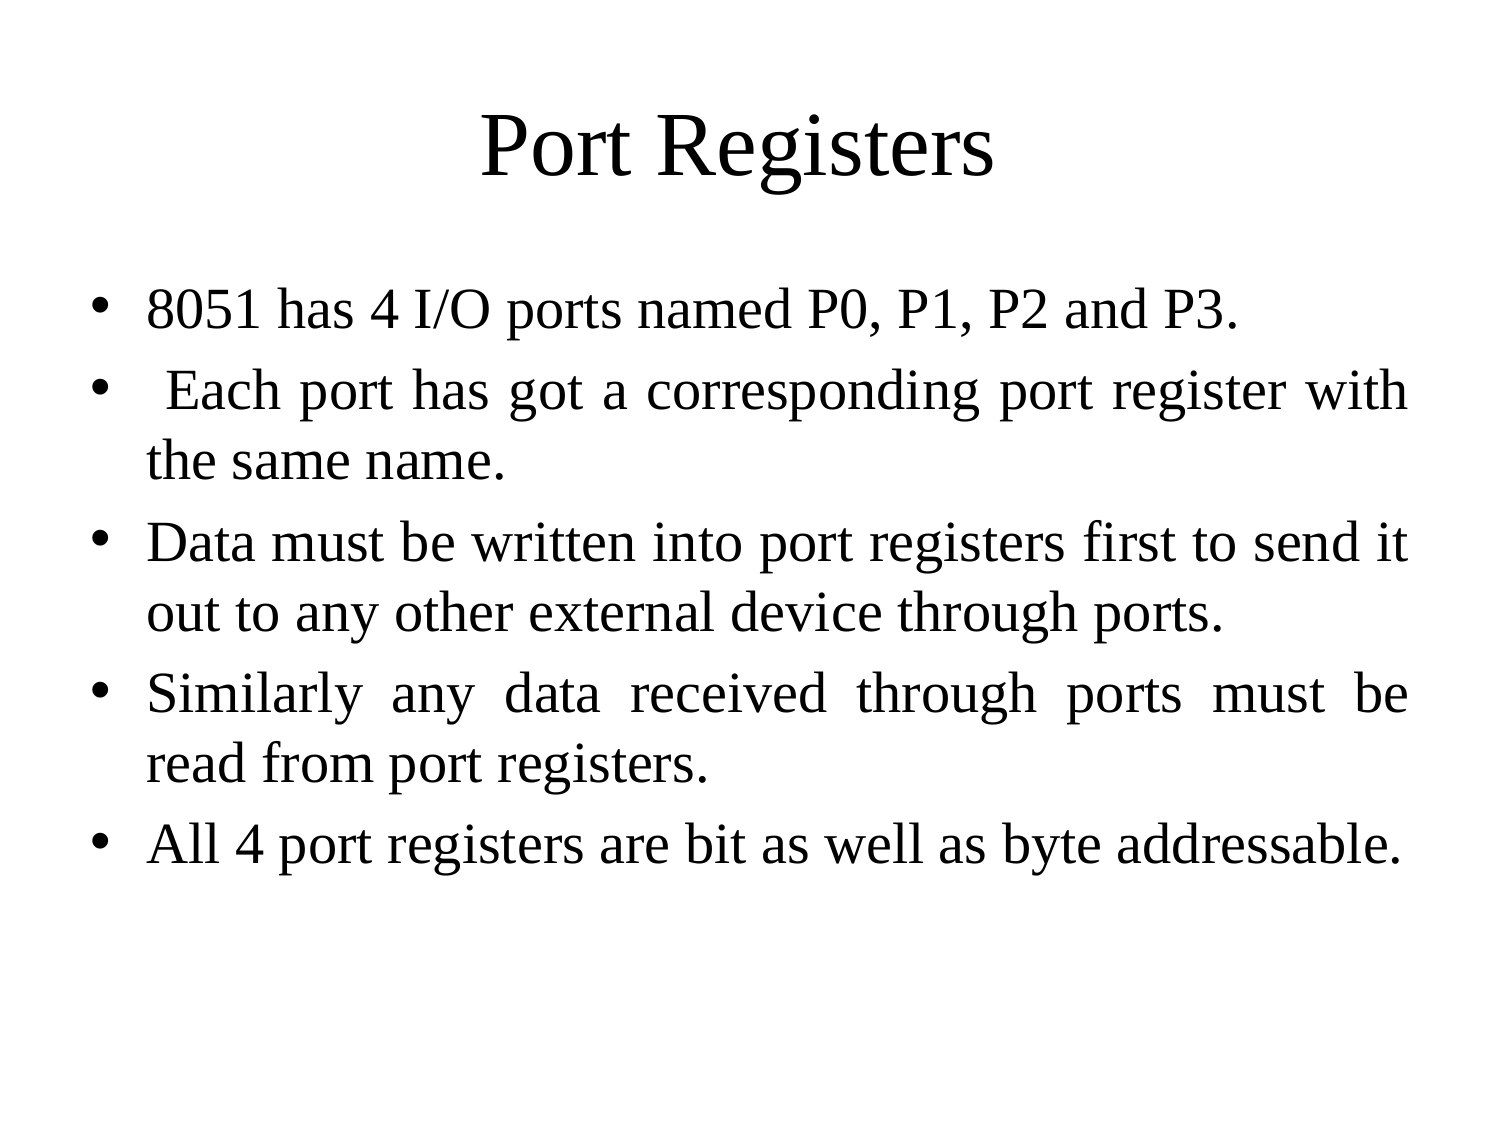

# Port Registers
8051 has 4 I/O ports named P0, P1, P2 and P3.
 Each port has got a corresponding port register with the same name.
Data must be written into port registers first to send it out to any other external device through ports.
Similarly any data received through ports must be read from port registers.
All 4 port registers are bit as well as byte addressable.